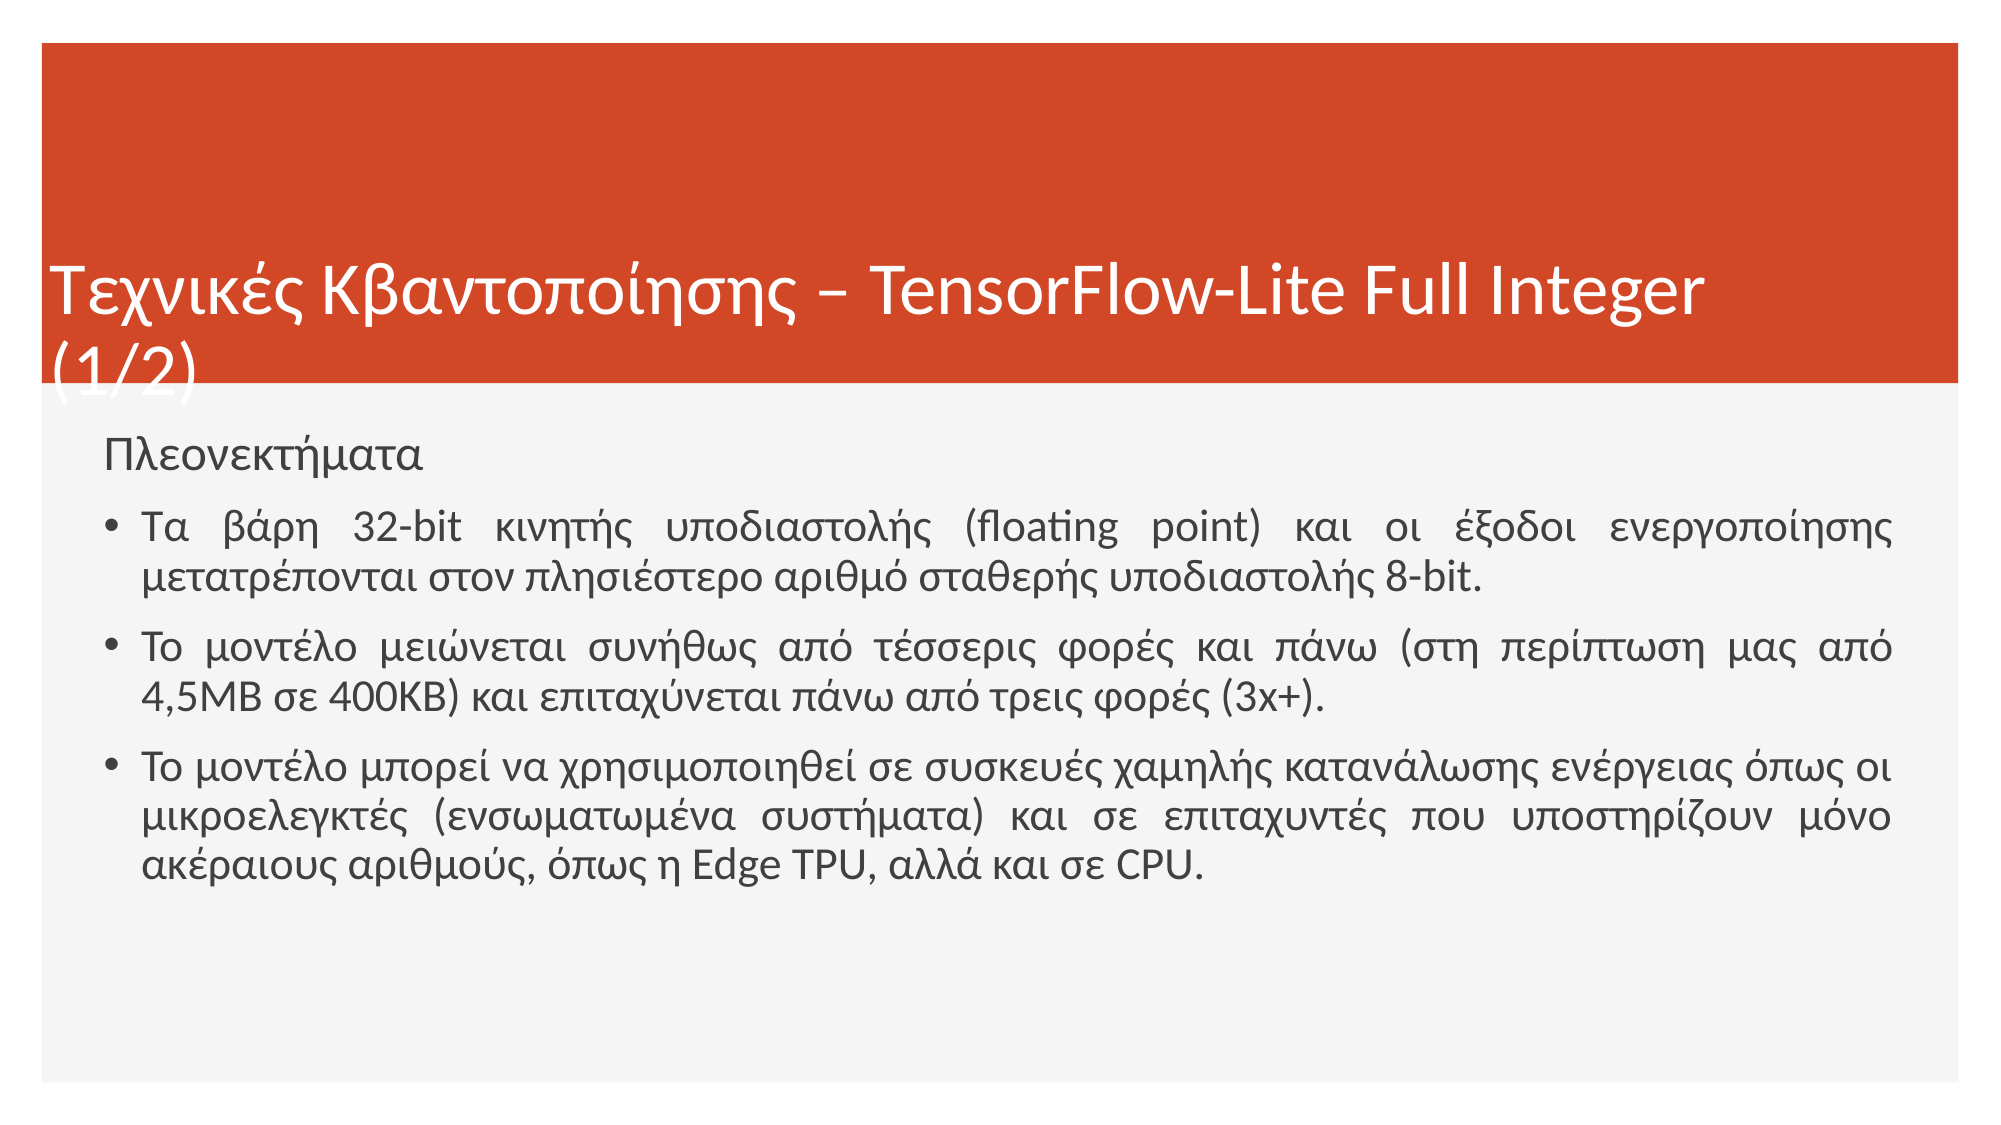

# Τεχνικές Κβαντοποίησης – TensorFlow-Lite Full Integer (1/2)
Πλεονεκτήματα
Τα βάρη 32-bit κινητής υποδιαστολής (floating point) και οι έξοδοι ενεργοποίησης μετατρέπονται στον πλησιέστερο αριθμό σταθερής υποδιαστολής 8-bit.
Το μοντέλο μειώνεται συνήθως από τέσσερις φορές και πάνω (στη περίπτωση μας από 4,5MB σε 400KB) και επιταχύνεται πάνω από τρεις φορές (3x+).
Το μοντέλο μπορεί να χρησιμοποιηθεί σε συσκευές χαμηλής κατανάλωσης ενέργειας όπως οι μικροελεγκτές (ενσωματωμένα συστήματα) και σε επιταχυντές που υποστηρίζουν μόνο ακέραιους αριθμούς, όπως η Edge TPU, αλλά και σε CPU.